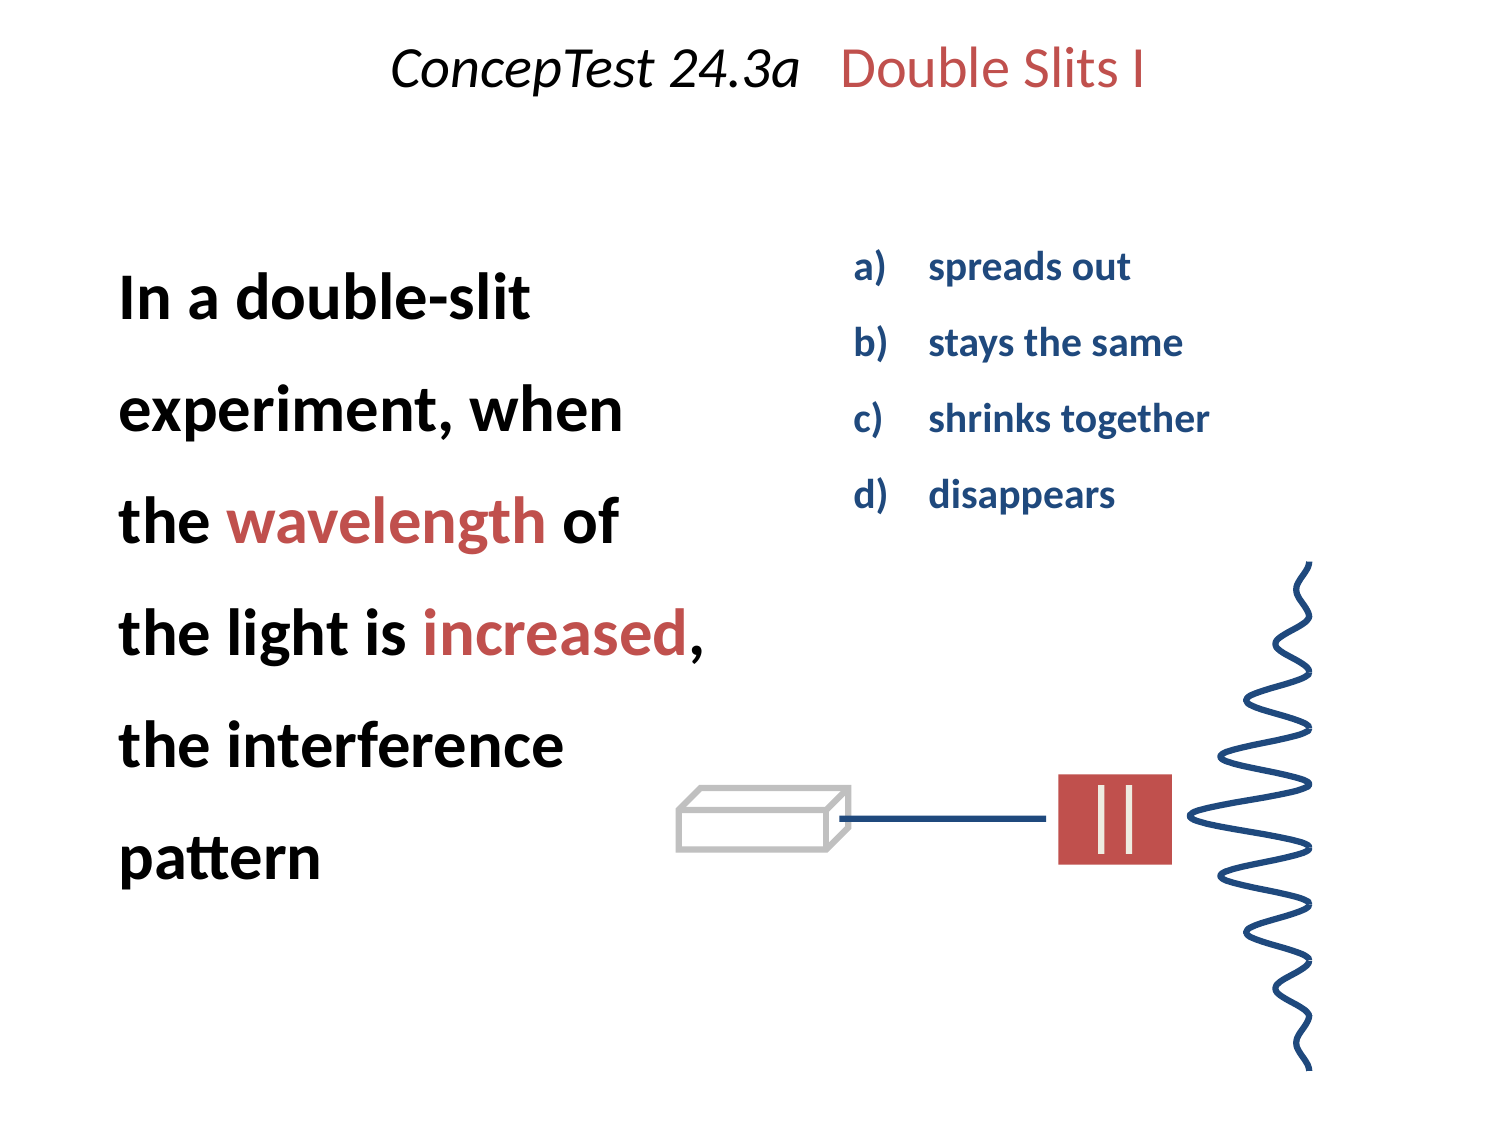

# ConcepTest 24.3a	Double Slits I
	In a double-slit experiment, when the wavelength of the light is increased, the interference pattern
spreads out
stays the same
shrinks together
disappears